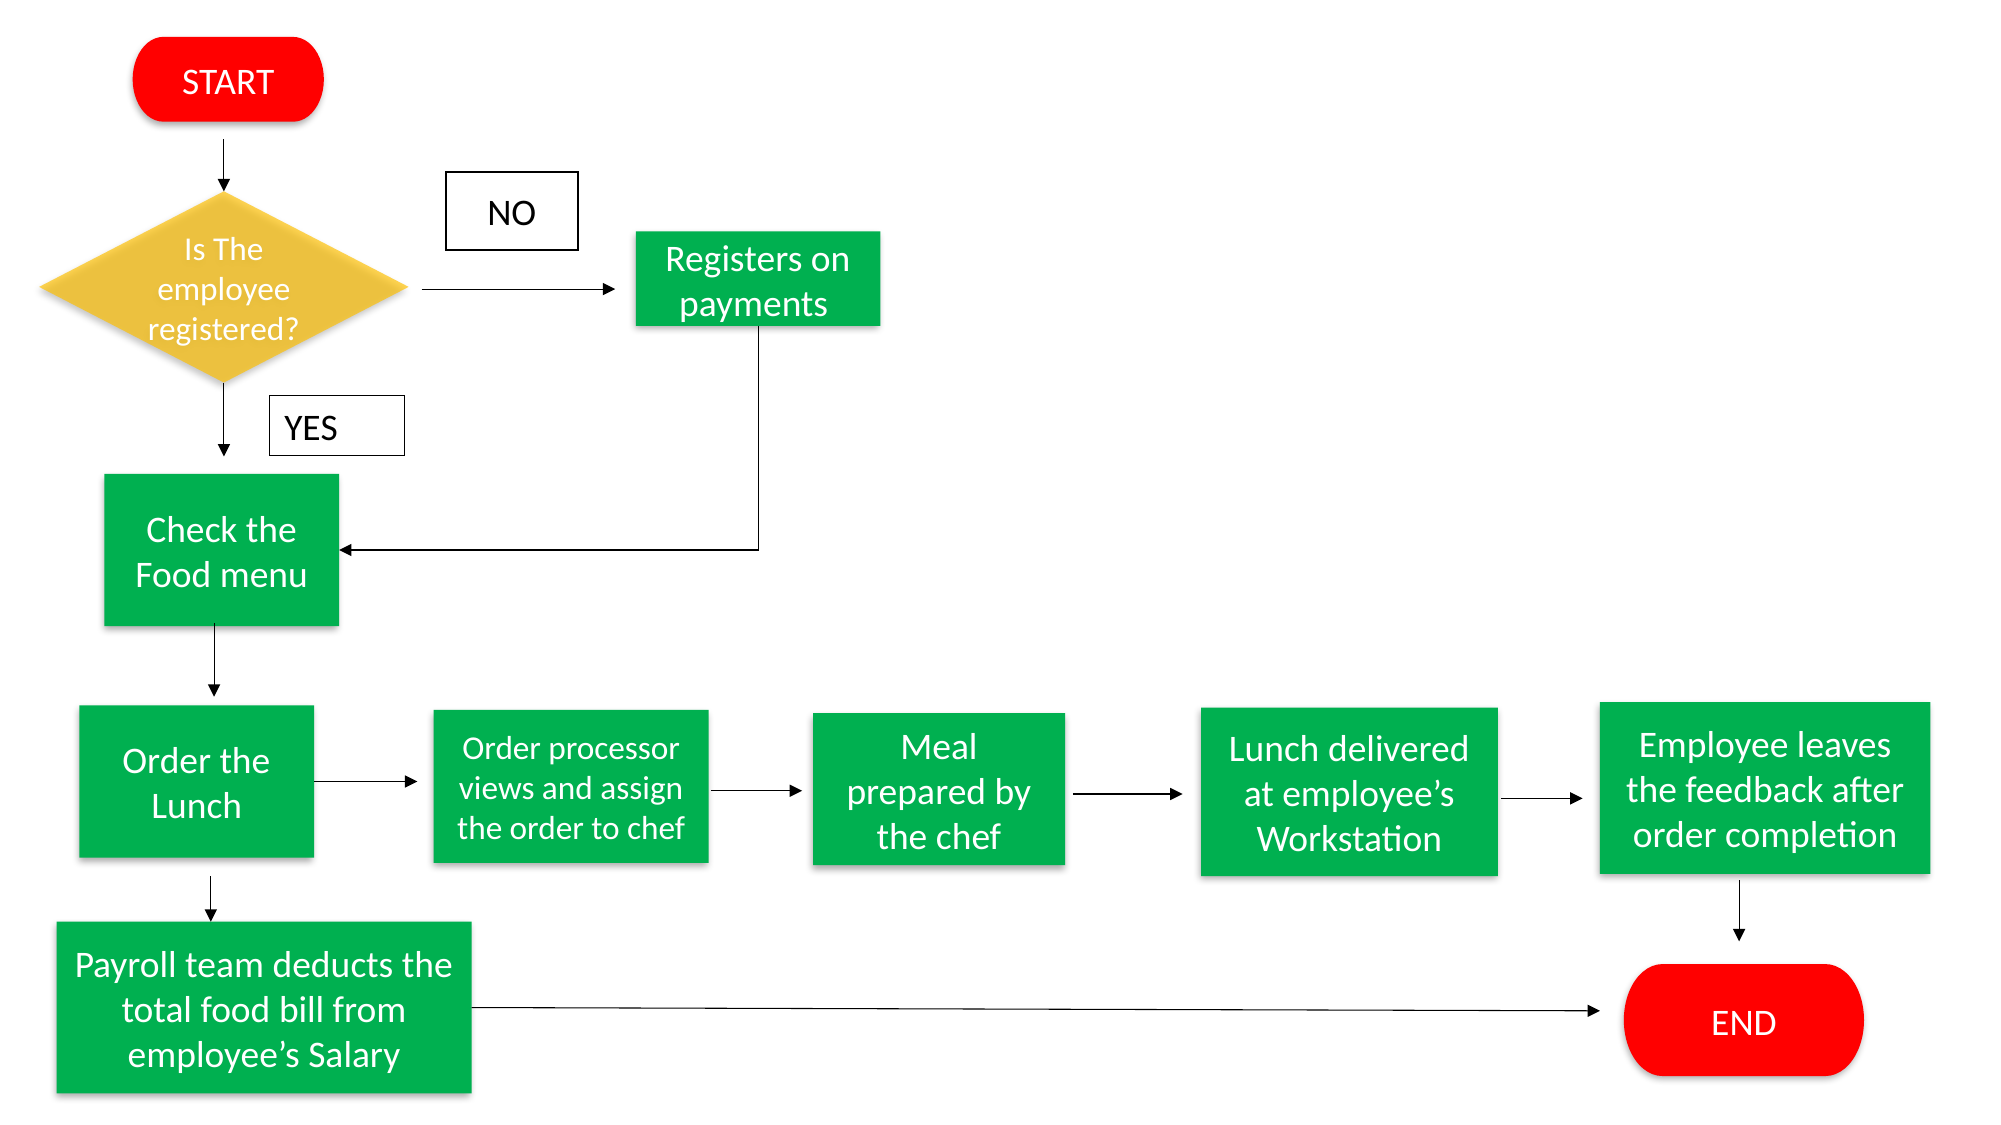

START
NO
Is The employee registered?
Registers on payments
YES
Check the Food menu
Employee leaves the feedback after order completion
Order the Lunch
Lunch delivered at employee’s Workstation
Order processor views and assign the order to chef
Meal prepared by the chef
Payroll team deducts the total food bill from employee’s Salary
END